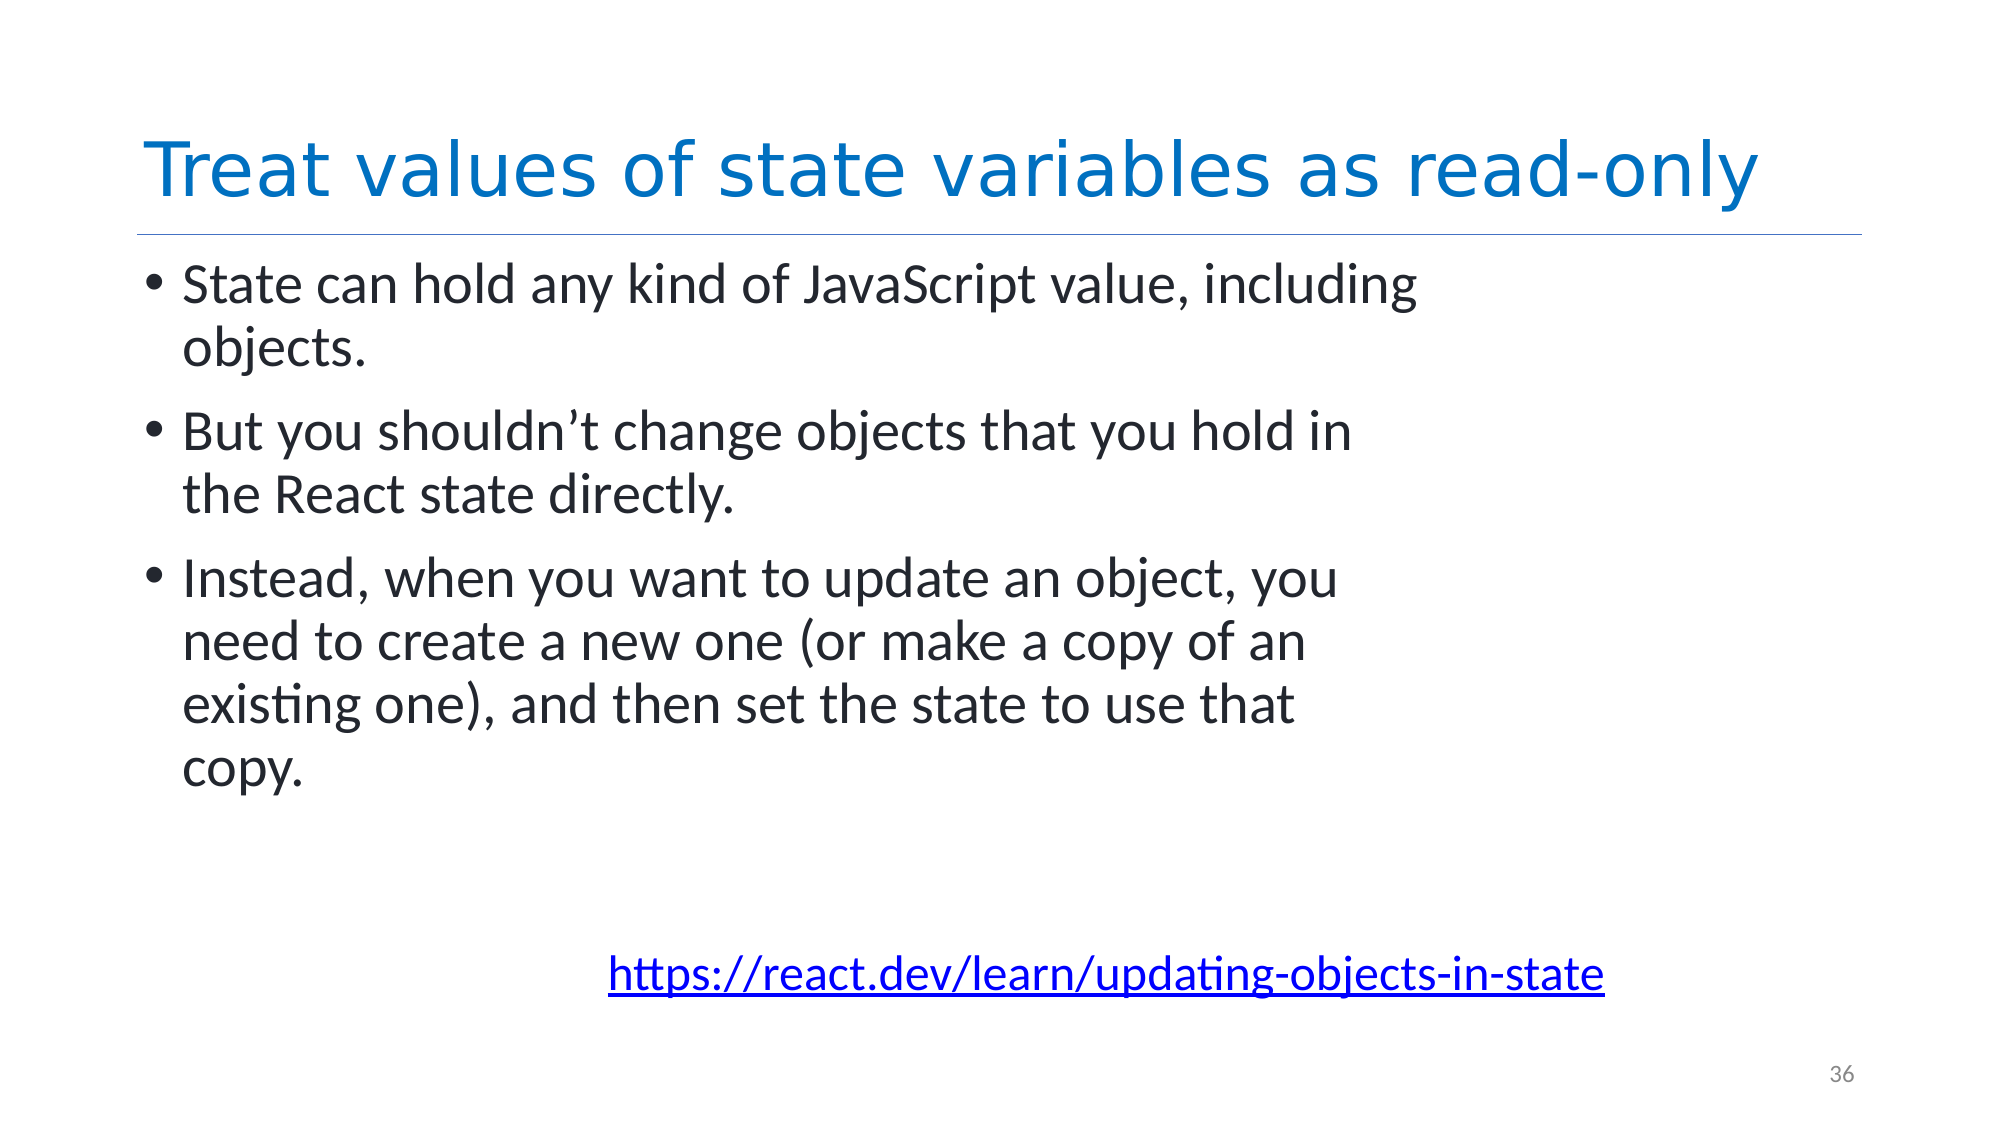

# Treat values of state variables as read-only
State can hold any kind of JavaScript value, including objects.
But you shouldn’t change objects that you hold in the React state directly.
Instead, when you want to update an object, you need to create a new one (or make a copy of an existing one), and then set the state to use that copy.

https://react.dev/learn/updating-objects-in-state
36